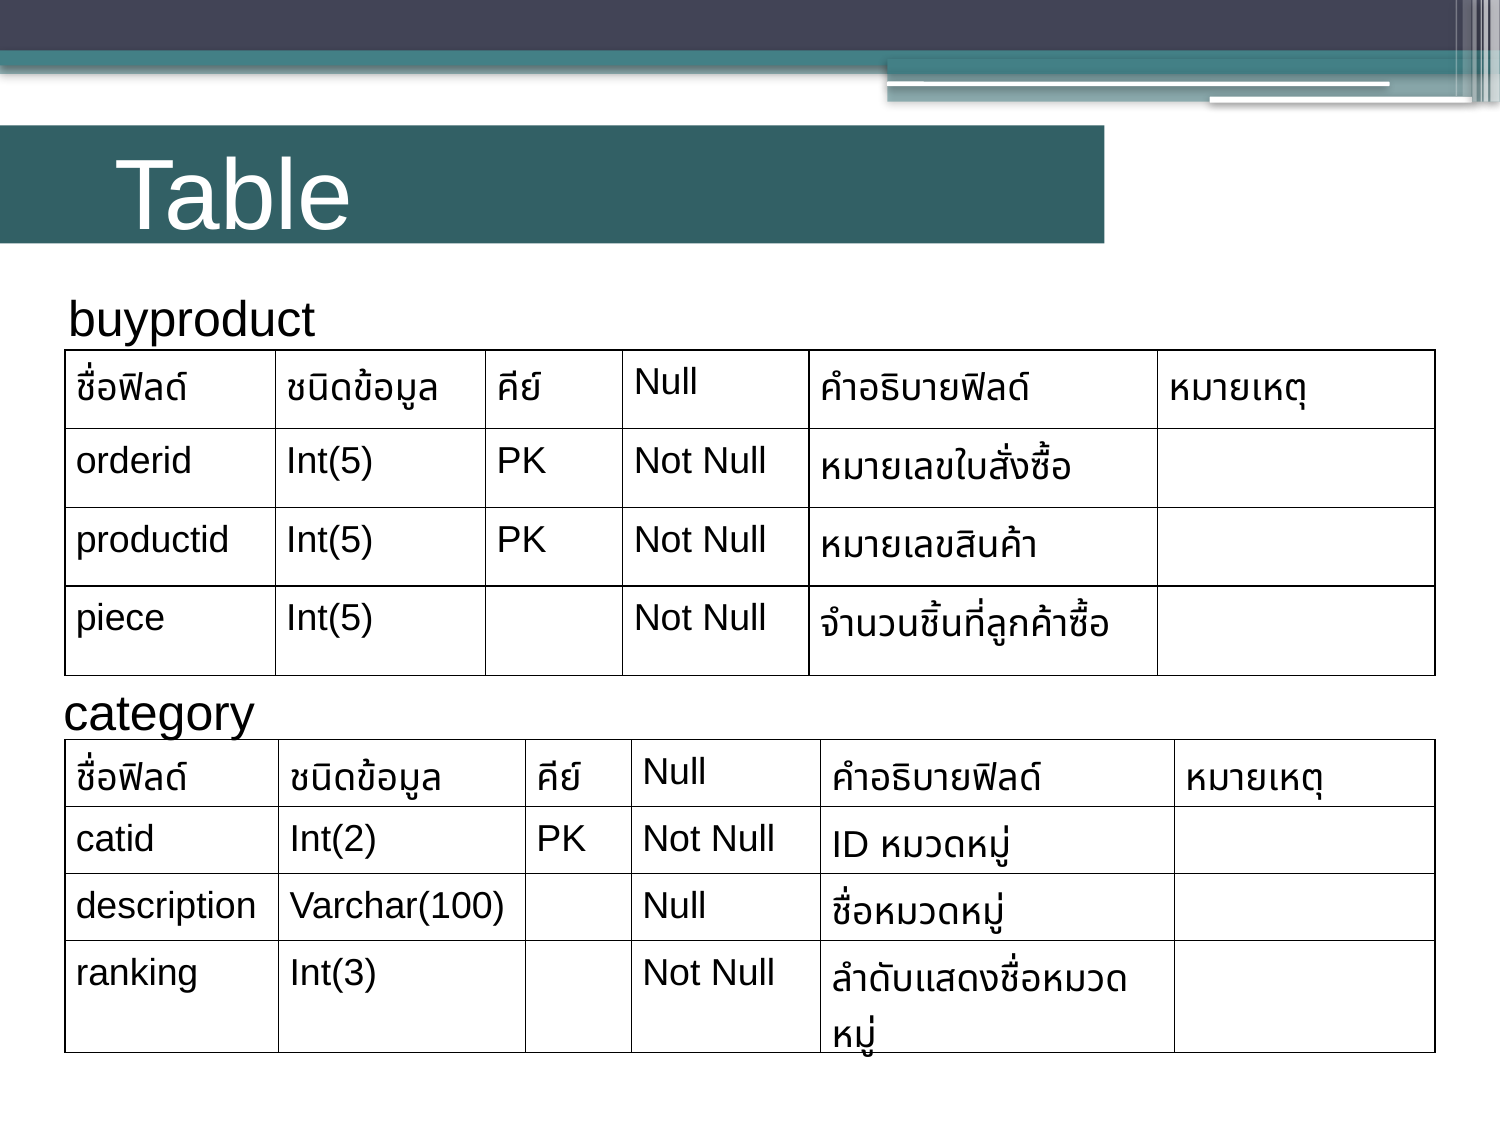

Table
buyproduct
| ชื่อฟิลด์ | ชนิดข้อมูล | คีย์ | Null | คำอธิบายฟิลด์ | หมายเหตุ |
| --- | --- | --- | --- | --- | --- |
| orderid | Int(5) | PK | Not Null | หมายเลขใบสั่งซื้อ |  |
| productid | Int(5) | PK | Not Null | หมายเลขสินค้า |  |
| piece | Int(5) |  | Not Null | จำนวนชิ้นที่ลูกค้าซื้อ |  |
category
| ชื่อฟิลด์ | ชนิดข้อมูล | คีย์ | Null | คำอธิบายฟิลด์ | หมายเหตุ |
| --- | --- | --- | --- | --- | --- |
| catid | Int(2) | PK | Not Null | ID หมวดหมู่ |  |
| description | Varchar(100) |  | Null | ชื่อหมวดหมู่ |  |
| ranking | Int(3) |  | Not Null | ลำดับแสดงชื่อหมวดหมู่ |  |